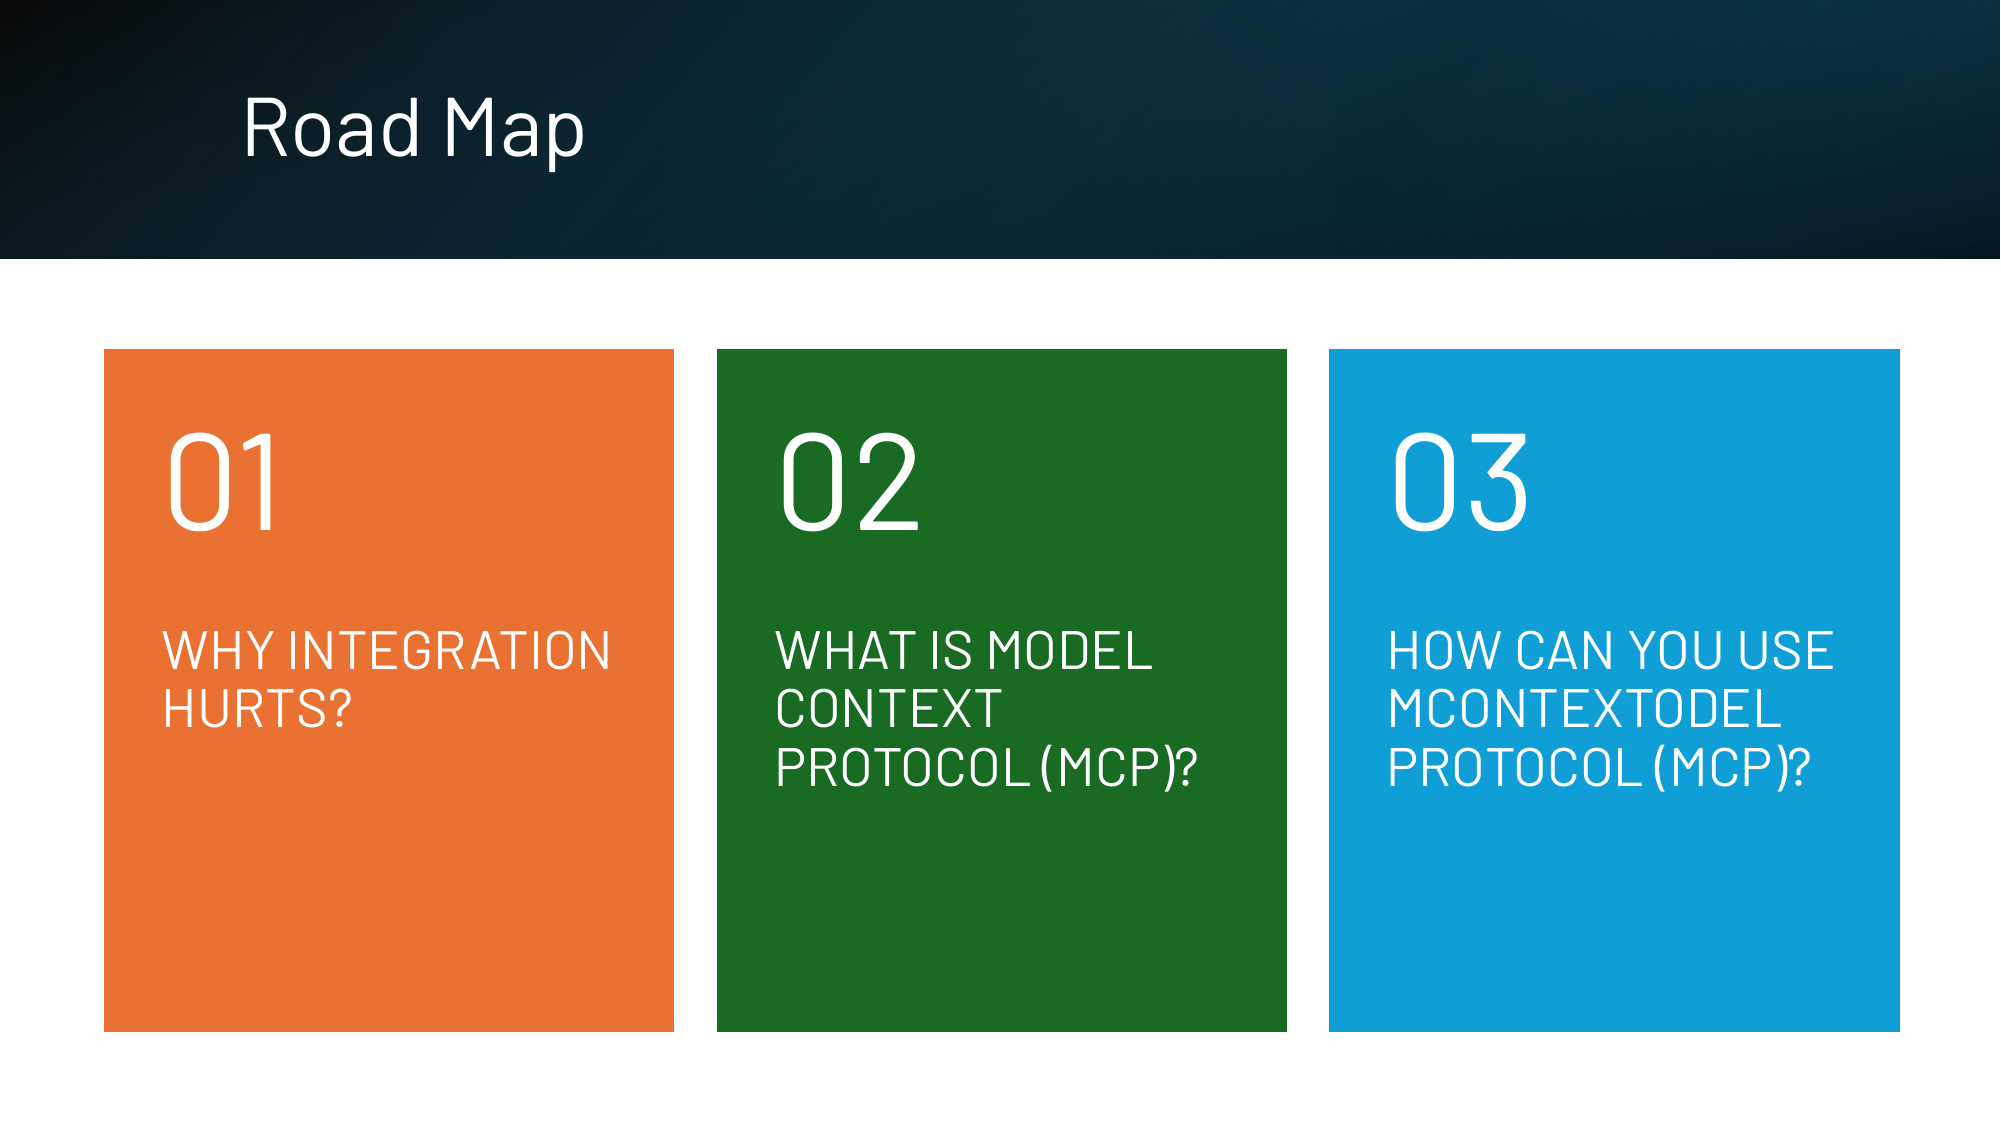

# Road Map
Why Integration Hurts?
01
What is Model Context Protocol (MCP)?
02
How can you use MContextodel Protocol (MCP)?
03